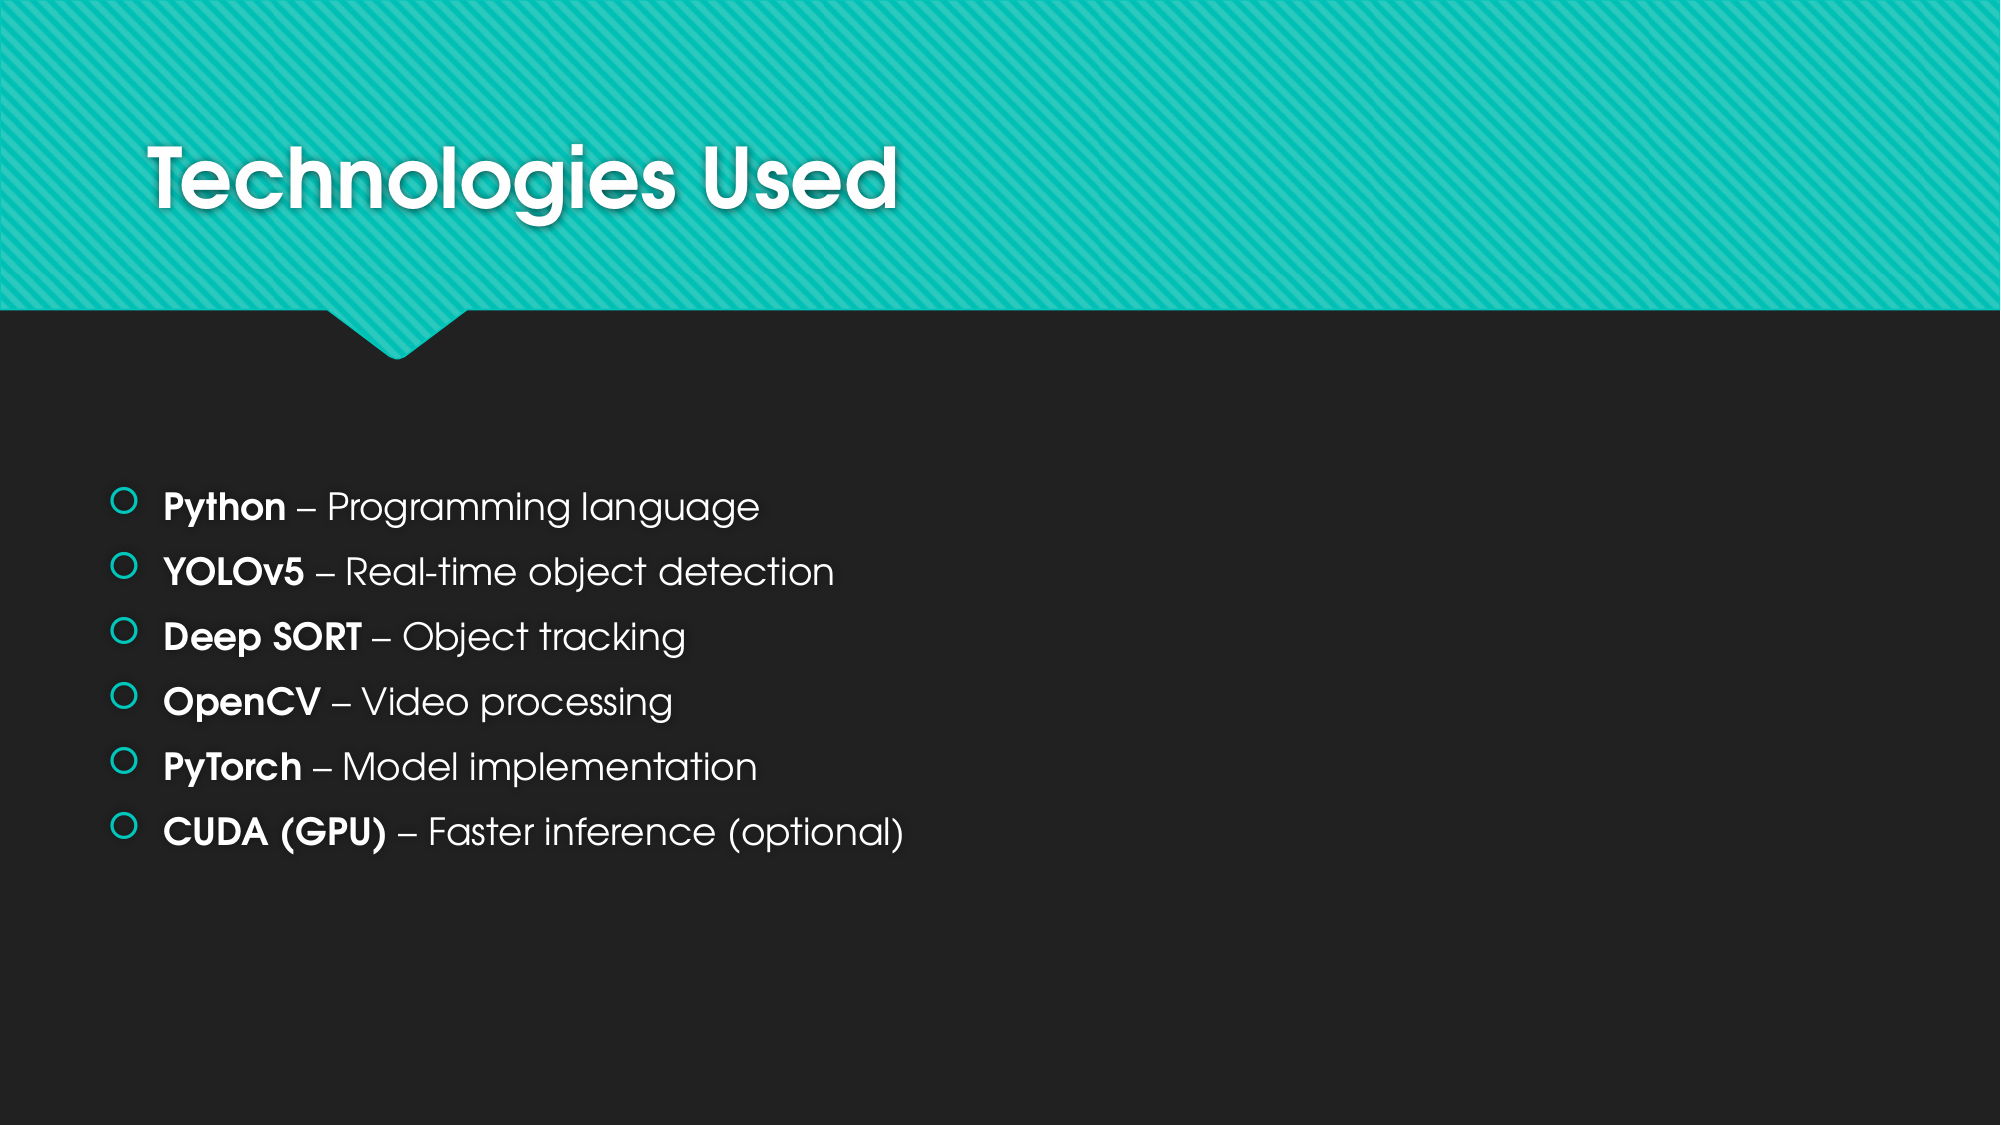

# Technologies Used
Python – Programming language
YOLOv5 – Real-time object detection
Deep SORT – Object tracking
OpenCV – Video processing
PyTorch – Model implementation
CUDA (GPU) – Faster inference (optional)